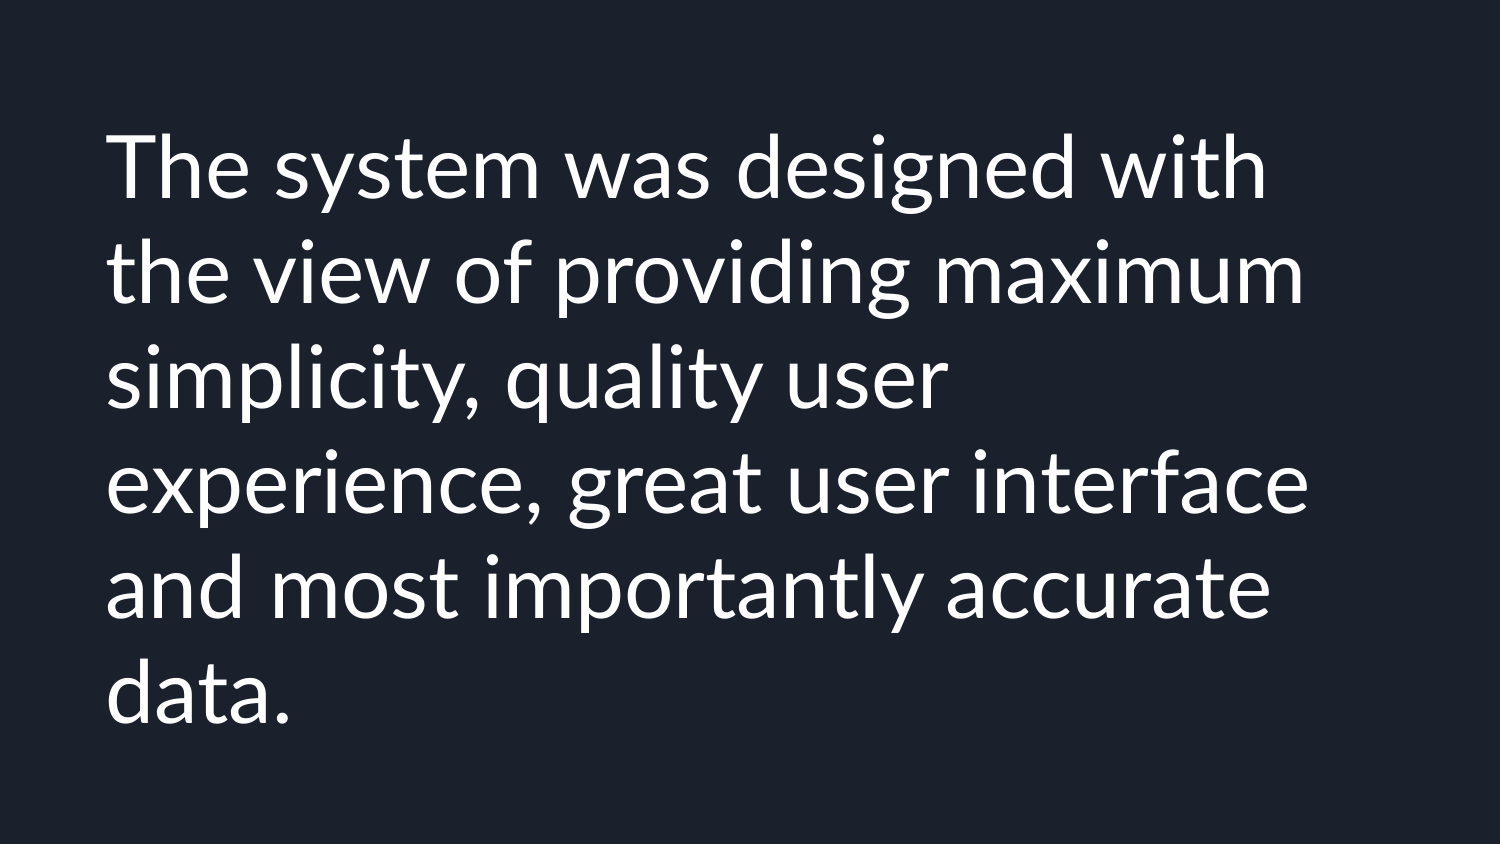

The system was designed with the view of providing maximum
simplicity, quality user experience, great user interface and most importantly accurate
data.